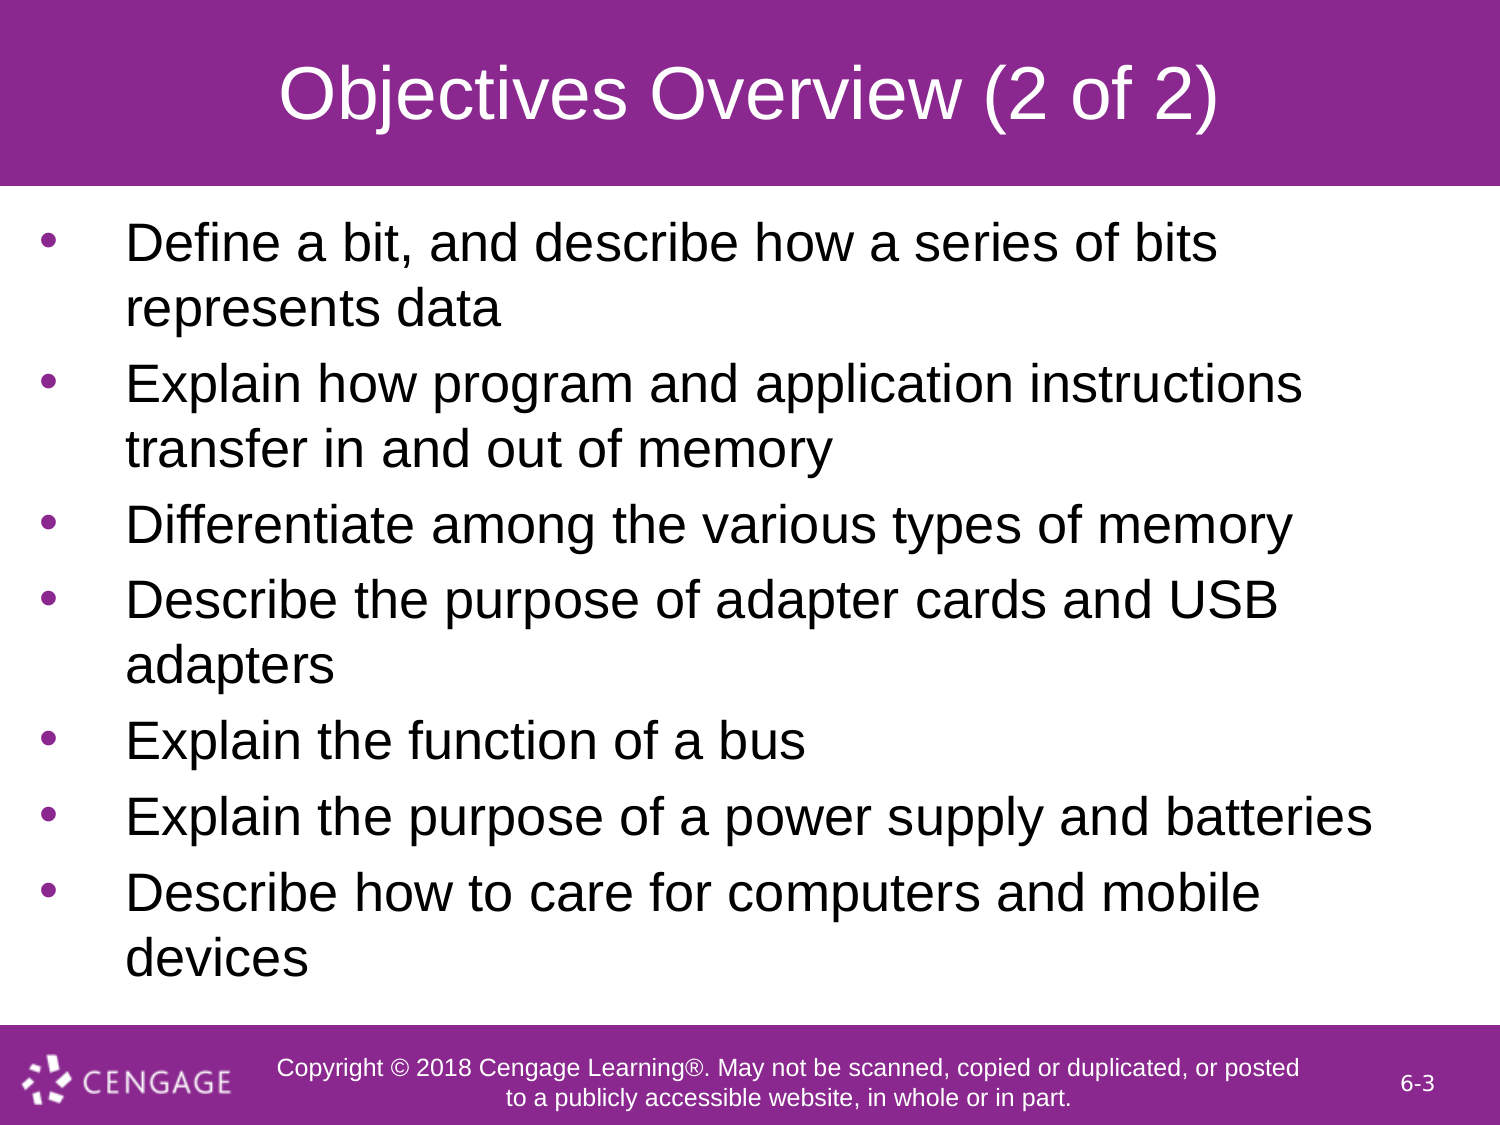

# Objectives Overview (2 of 2)
Define a bit, and describe how a series of bits represents data
Explain how program and application instructions transfer in and out of memory
Differentiate among the various types of memory
Describe the purpose of adapter cards and USB adapters
Explain the function of a bus
Explain the purpose of a power supply and batteries
Describe how to care for computers and mobile devices